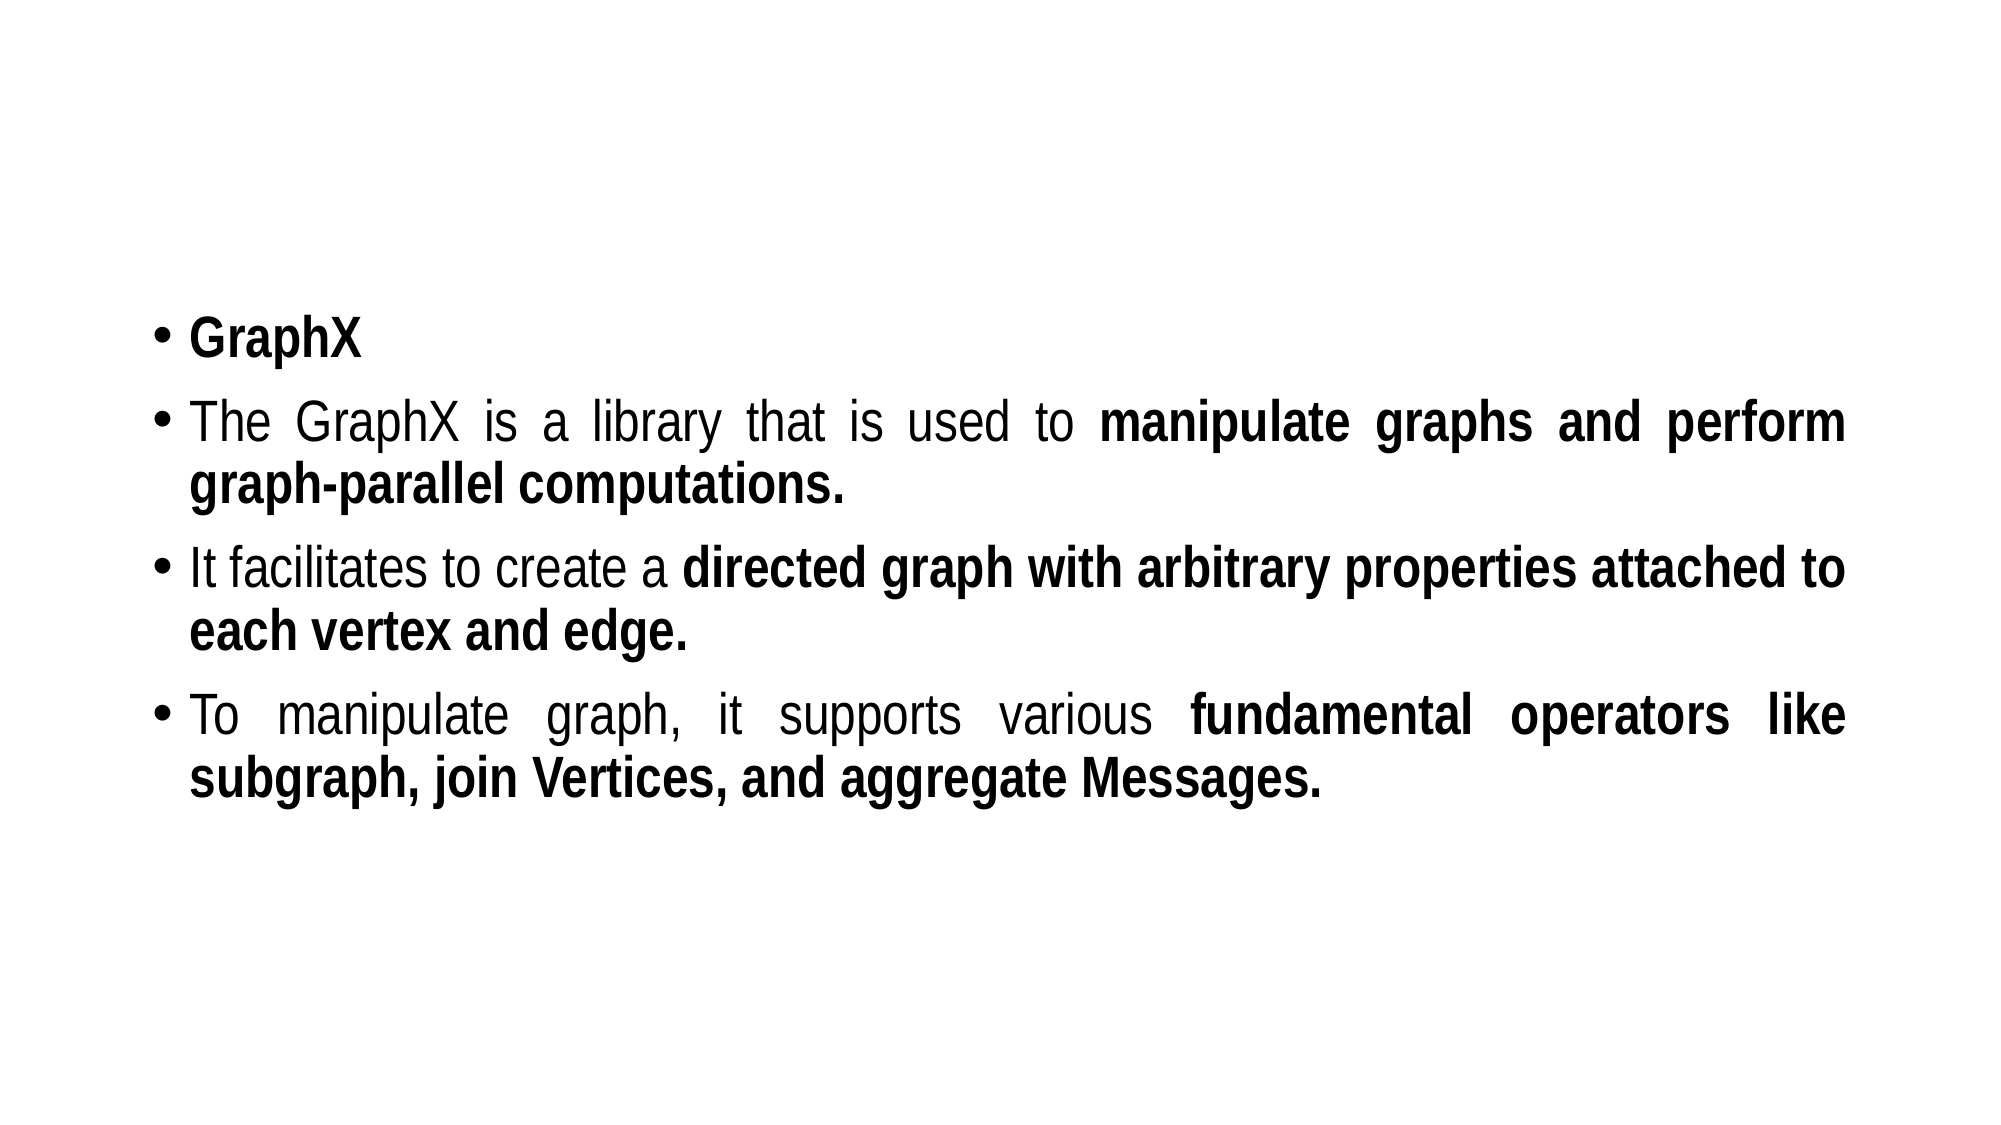

#
GraphX
The GraphX is a library that is used to manipulate graphs and perform graph-parallel computations.
It facilitates to create a directed graph with arbitrary properties attached to each vertex and edge.
To manipulate graph, it supports various fundamental operators like subgraph, join Vertices, and aggregate Messages.